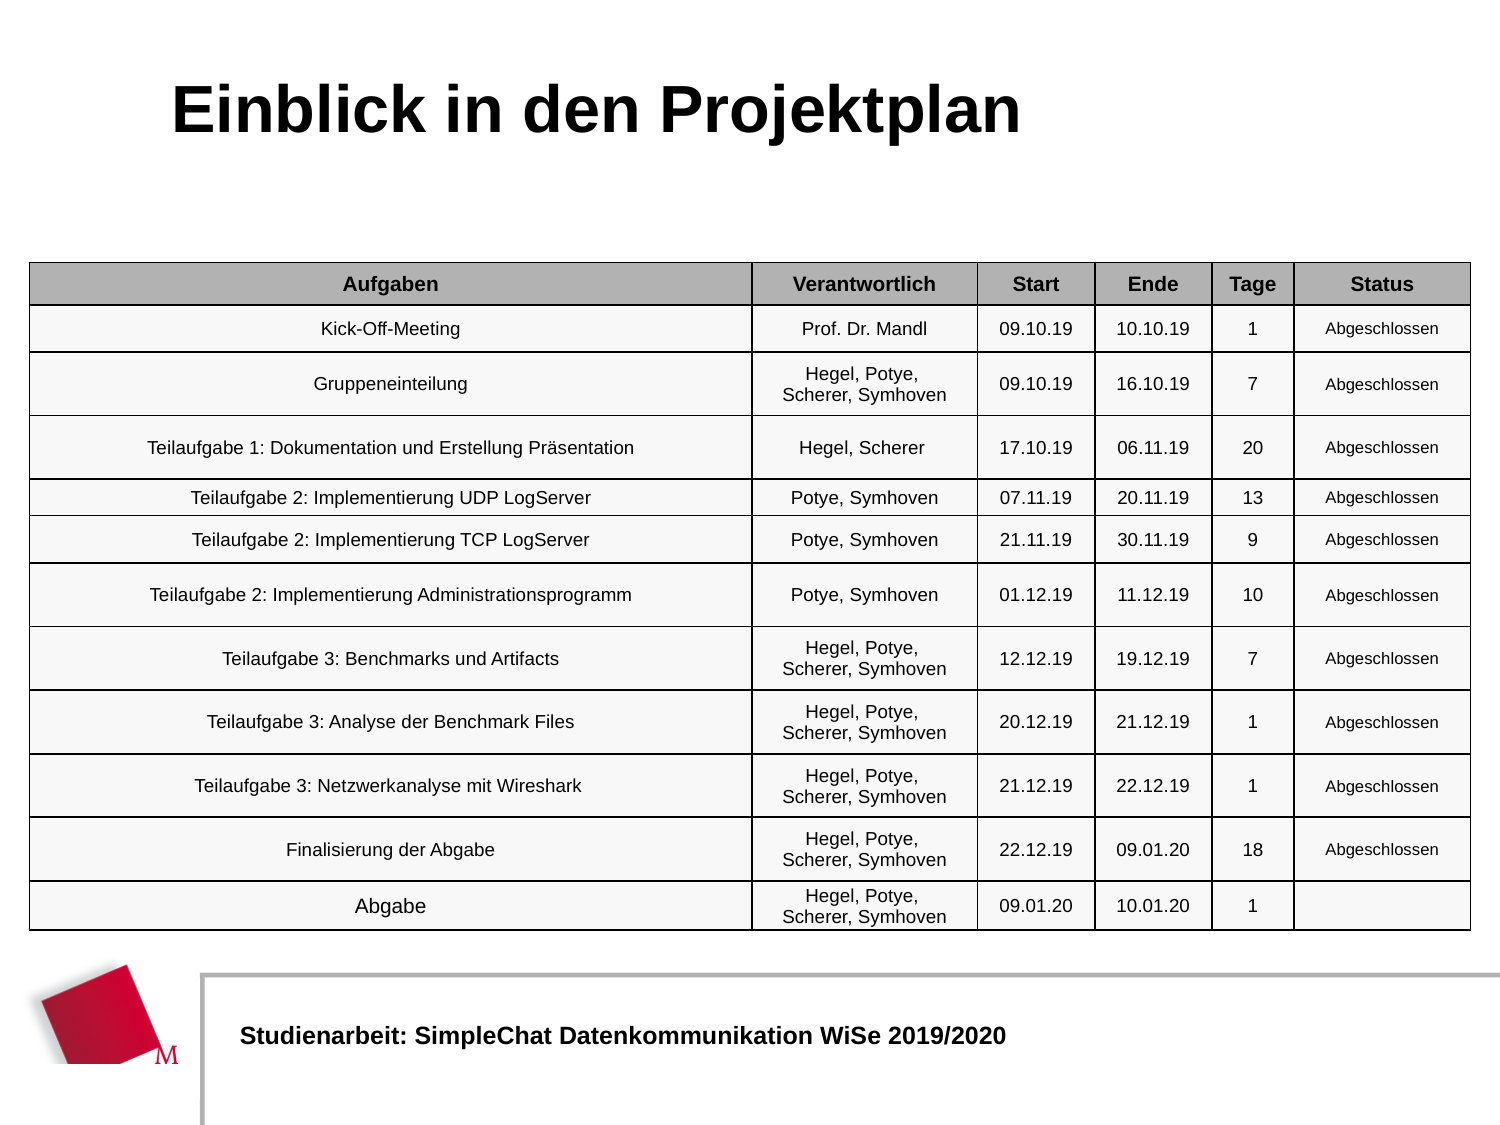

# Einblick in den Projektplan
| Aufgaben | Verantwortlich | Start | Ende | Tage | Status |
| --- | --- | --- | --- | --- | --- |
| Kick-Off-Meeting | Prof. Dr. Mandl | 09.10.19 | 10.10.19 | 1 | Abgeschlossen |
| Gruppeneinteilung | Hegel, Potye, Scherer, Symhoven | 09.10.19 | 16.10.19 | 7 | Abgeschlossen |
| Teilaufgabe 1: Dokumentation und Erstellung Präsentation | Hegel, Scherer | 17.10.19 | 06.11.19 | 20 | Abgeschlossen |
| Teilaufgabe 2: Implementierung UDP LogServer | Potye, Symhoven | 07.11.19 | 20.11.19 | 13 | Abgeschlossen |
| Teilaufgabe 2: Implementierung TCP LogServer | Potye, Symhoven | 21.11.19 | 30.11.19 | 9 | Abgeschlossen |
| Teilaufgabe 2: Implementierung Administrationsprogramm | Potye, Symhoven | 01.12.19 | 11.12.19 | 10 | Abgeschlossen |
| Teilaufgabe 3: Benchmarks und Artifacts | Hegel, Potye, Scherer, Symhoven | 12.12.19 | 19.12.19 | 7 | Abgeschlossen |
| Teilaufgabe 3: Analyse der Benchmark Files | Hegel, Potye, Scherer, Symhoven | 20.12.19 | 21.12.19 | 1 | Abgeschlossen |
| Teilaufgabe 3: Netzwerkanalyse mit Wireshark | Hegel, Potye, Scherer, Symhoven | 21.12.19 | 22.12.19 | 1 | Abgeschlossen |
| Finalisierung der Abgabe | Hegel, Potye, Scherer, Symhoven | 22.12.19 | 09.01.20 | 18 | Abgeschlossen |
| Abgabe | Hegel, Potye, Scherer, Symhoven | 09.01.20 | 10.01.20 | 1 |  |